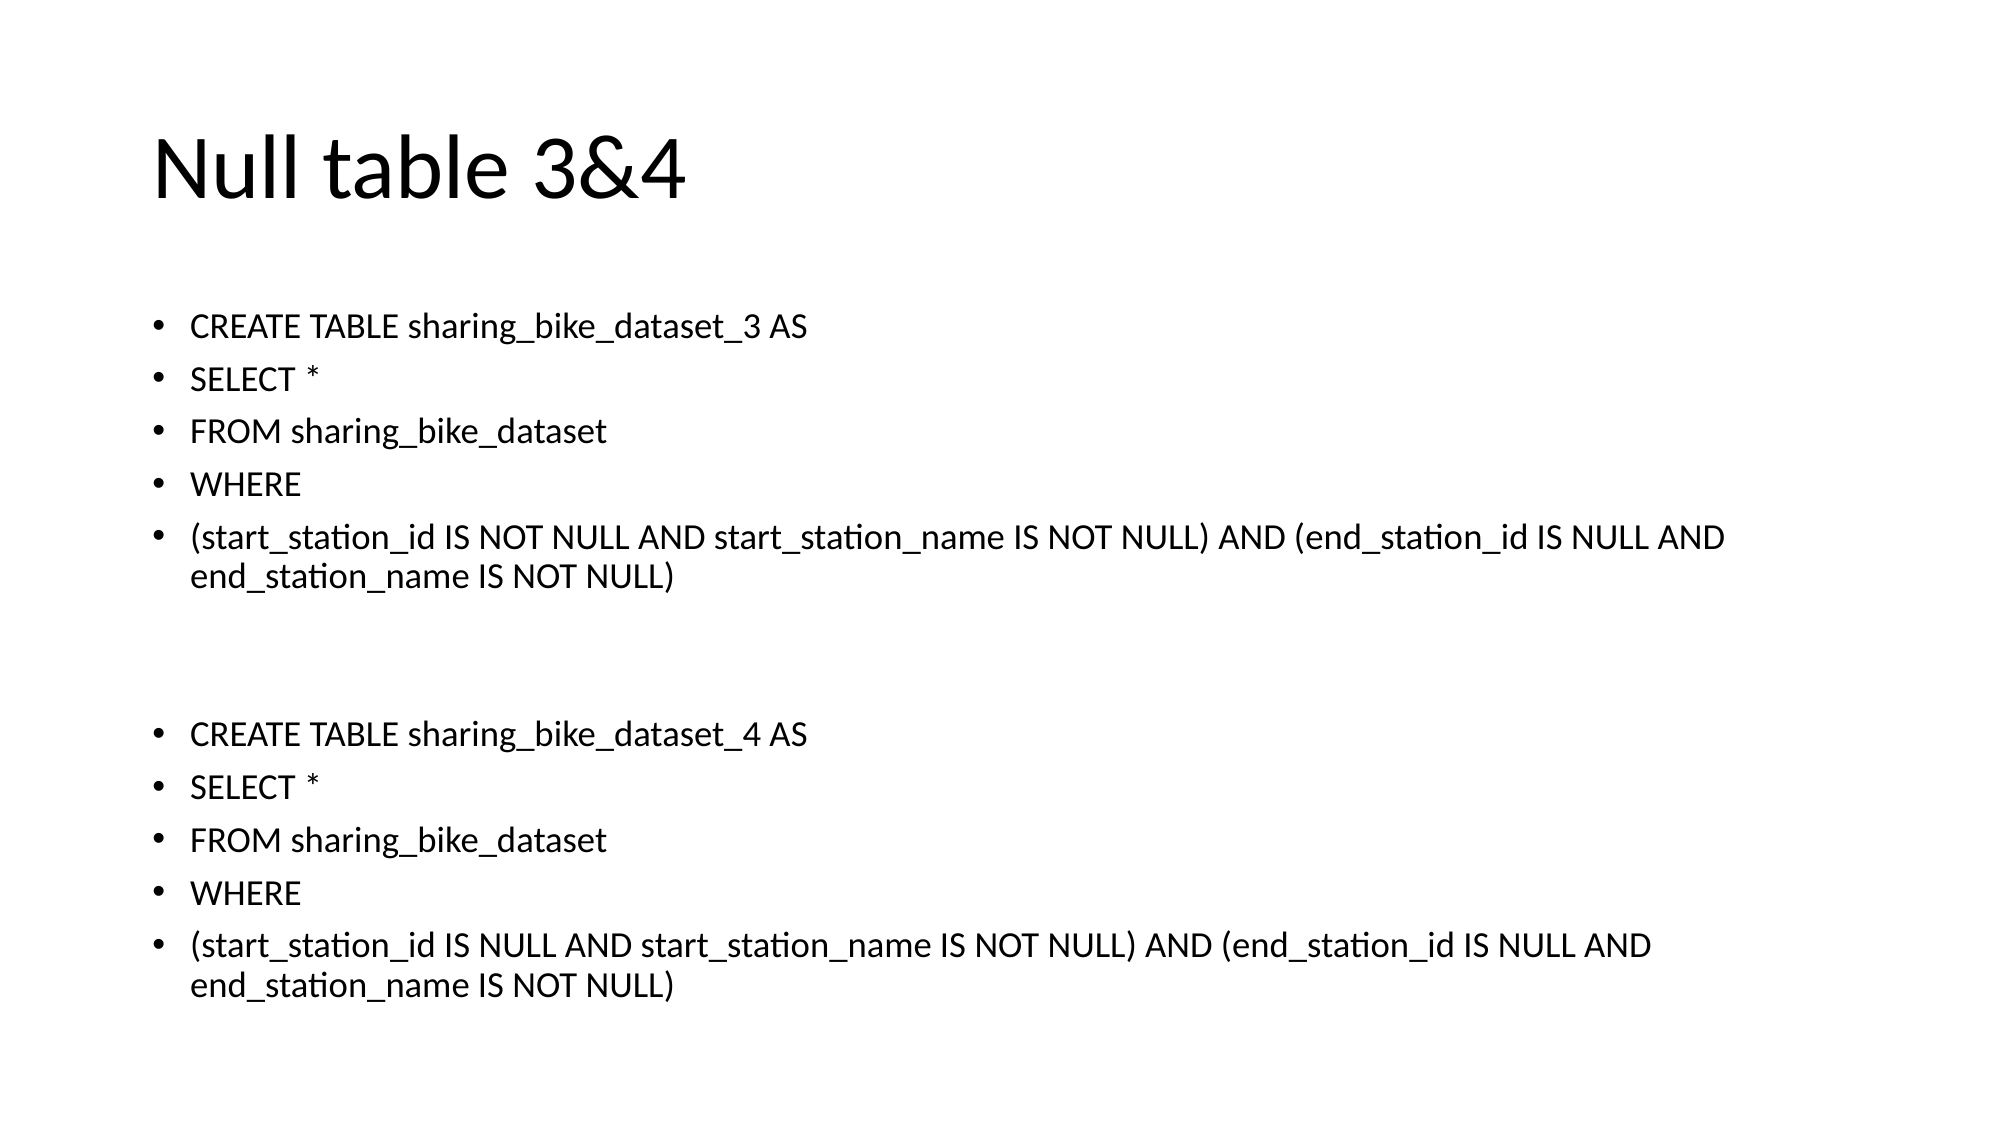

# Null table 3&4
CREATE TABLE sharing_bike_dataset_3 AS
SELECT *
FROM sharing_bike_dataset
WHERE
(start_station_id IS NOT NULL AND start_station_name IS NOT NULL) AND (end_station_id IS NULL AND end_station_name IS NOT NULL)

CREATE TABLE sharing_bike_dataset_4 AS
SELECT *
FROM sharing_bike_dataset
WHERE
(start_station_id IS NULL AND start_station_name IS NOT NULL) AND (end_station_id IS NULL AND end_station_name IS NOT NULL)